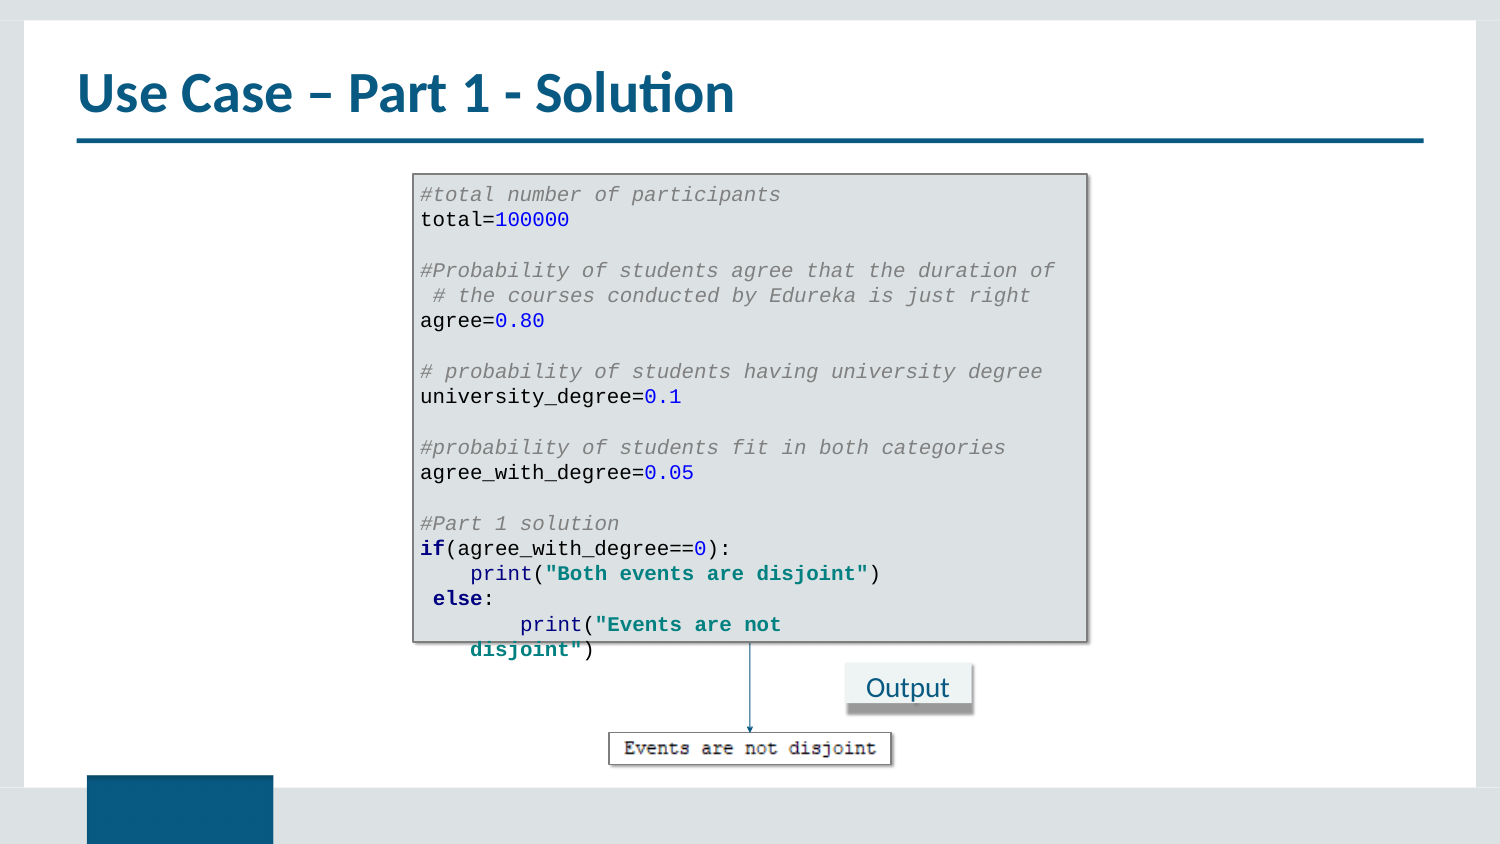

# Use Case – Part 1 - Solution

#total number of participants
total=100000

#Probability of students agree that the duration of  # the courses conducted by Edureka is just right  agree=0.80

# probability of students having university degree
university_degree=0.1

#probability of students fit in both categories
agree_with_degree=0.05

#Part 1 solution
if(agree_with_degree==0):
print("Both events are disjoint")  else:
print("Events are not disjoint")

Output